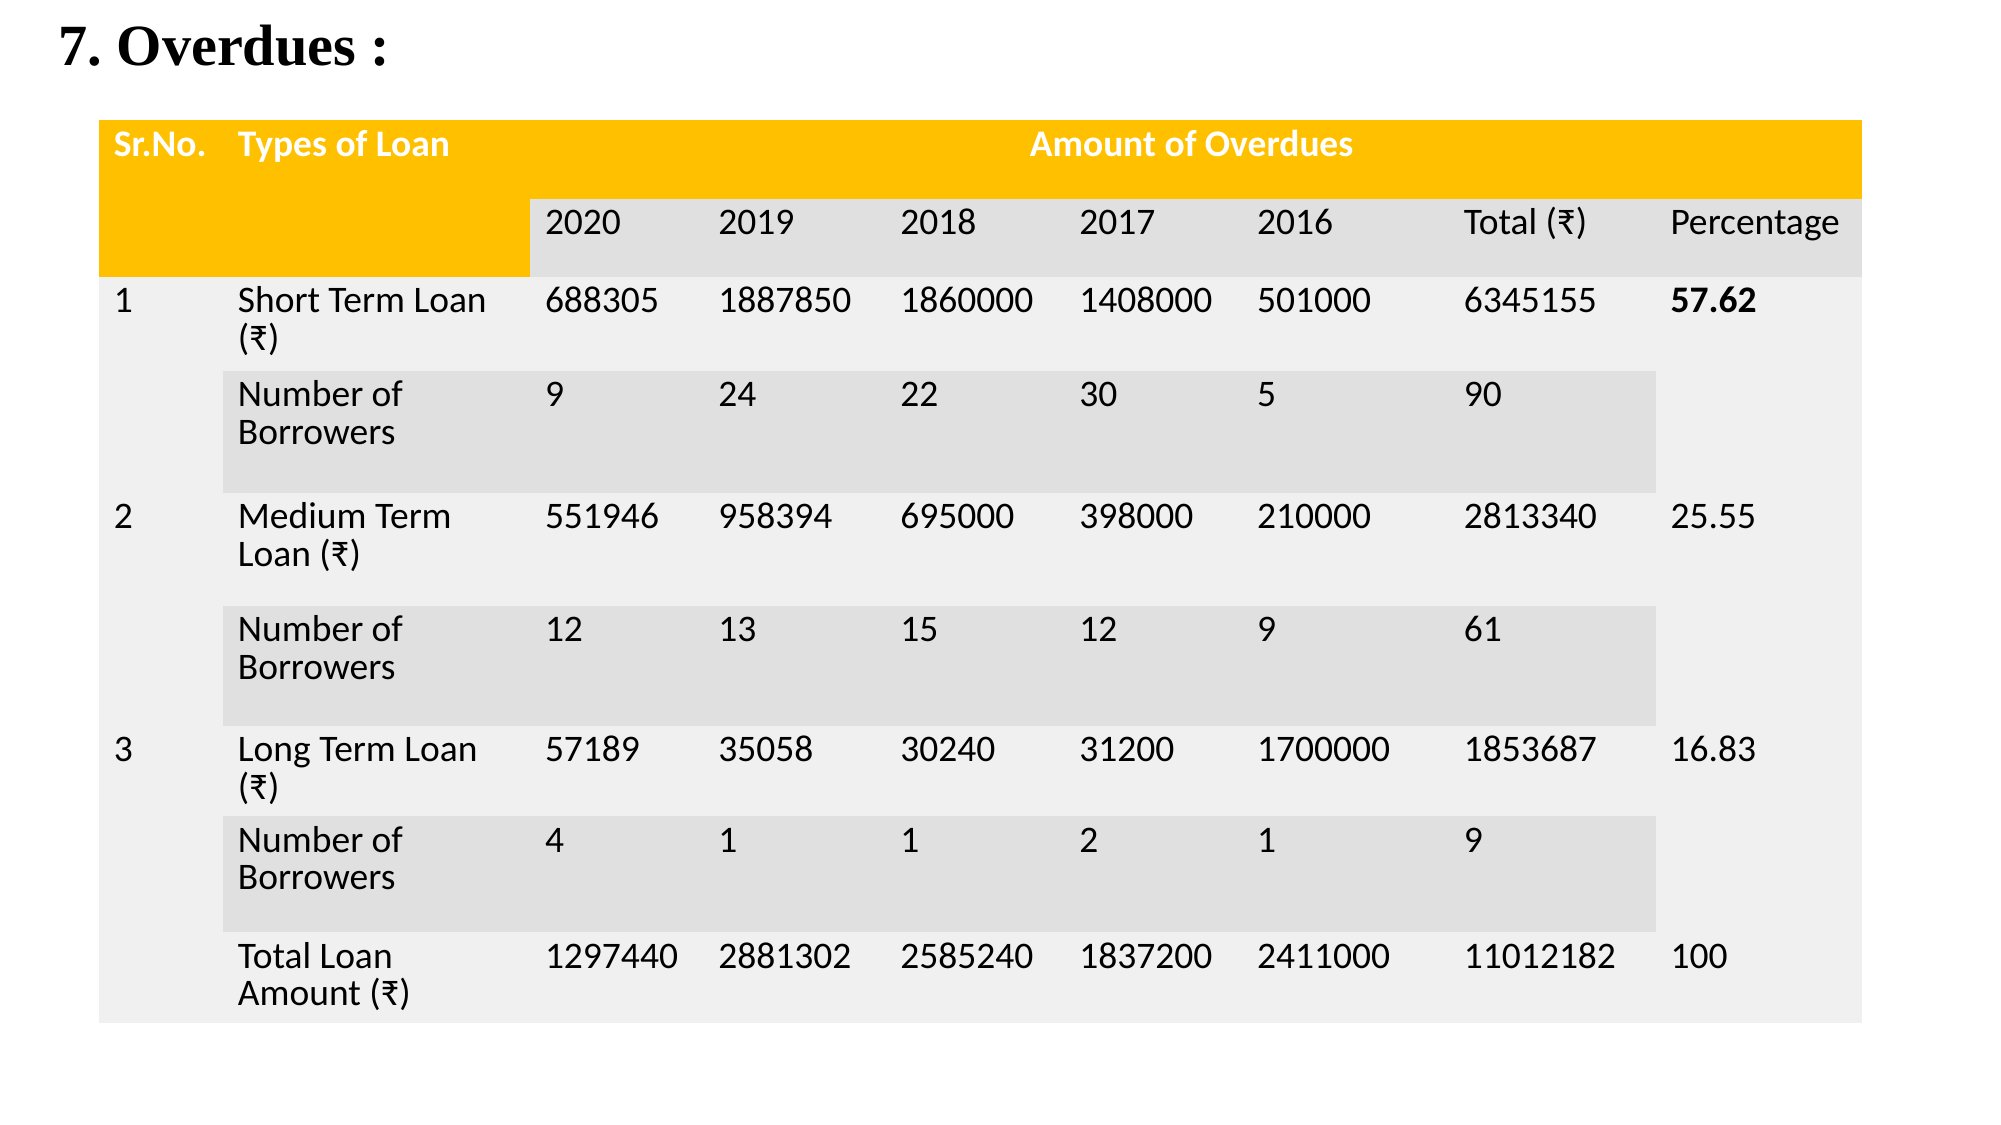

7. Overdues :
| Sr.No. | Types of Loan | Amount of Overdues |  |  |  |  |  |  |
| --- | --- | --- | --- | --- | --- | --- | --- | --- |
|  |  | 2020 | 2019 | 2018 | 2017 | 2016 | Total (₹) | Percentage |
| 1 | Short Term Loan (₹) | 688305 | 1887850 | 1860000 | 1408000 | 501000 | 6345155 | 57.62 |
|  | Number of Borrowers | 9 | 24 | 22 | 30 | 5 | 90 |  |
| 2 | Medium Term Loan (₹) | 551946 | 958394 | 695000 | 398000 | 210000 | 2813340 | 25.55 |
|  | Number of Borrowers | 12 | 13 | 15 | 12 | 9 | 61 |  |
| 3 | Long Term Loan (₹) | 57189 | 35058 | 30240 | 31200 | 1700000 | 1853687 | 16.83 |
|  | Number of Borrowers | 4 | 1 | 1 | 2 | 1 | 9 |  |
|  | Total Loan Amount (₹) | 1297440 | 2881302 | 2585240 | 1837200 | 2411000 | 11012182 | 100 |